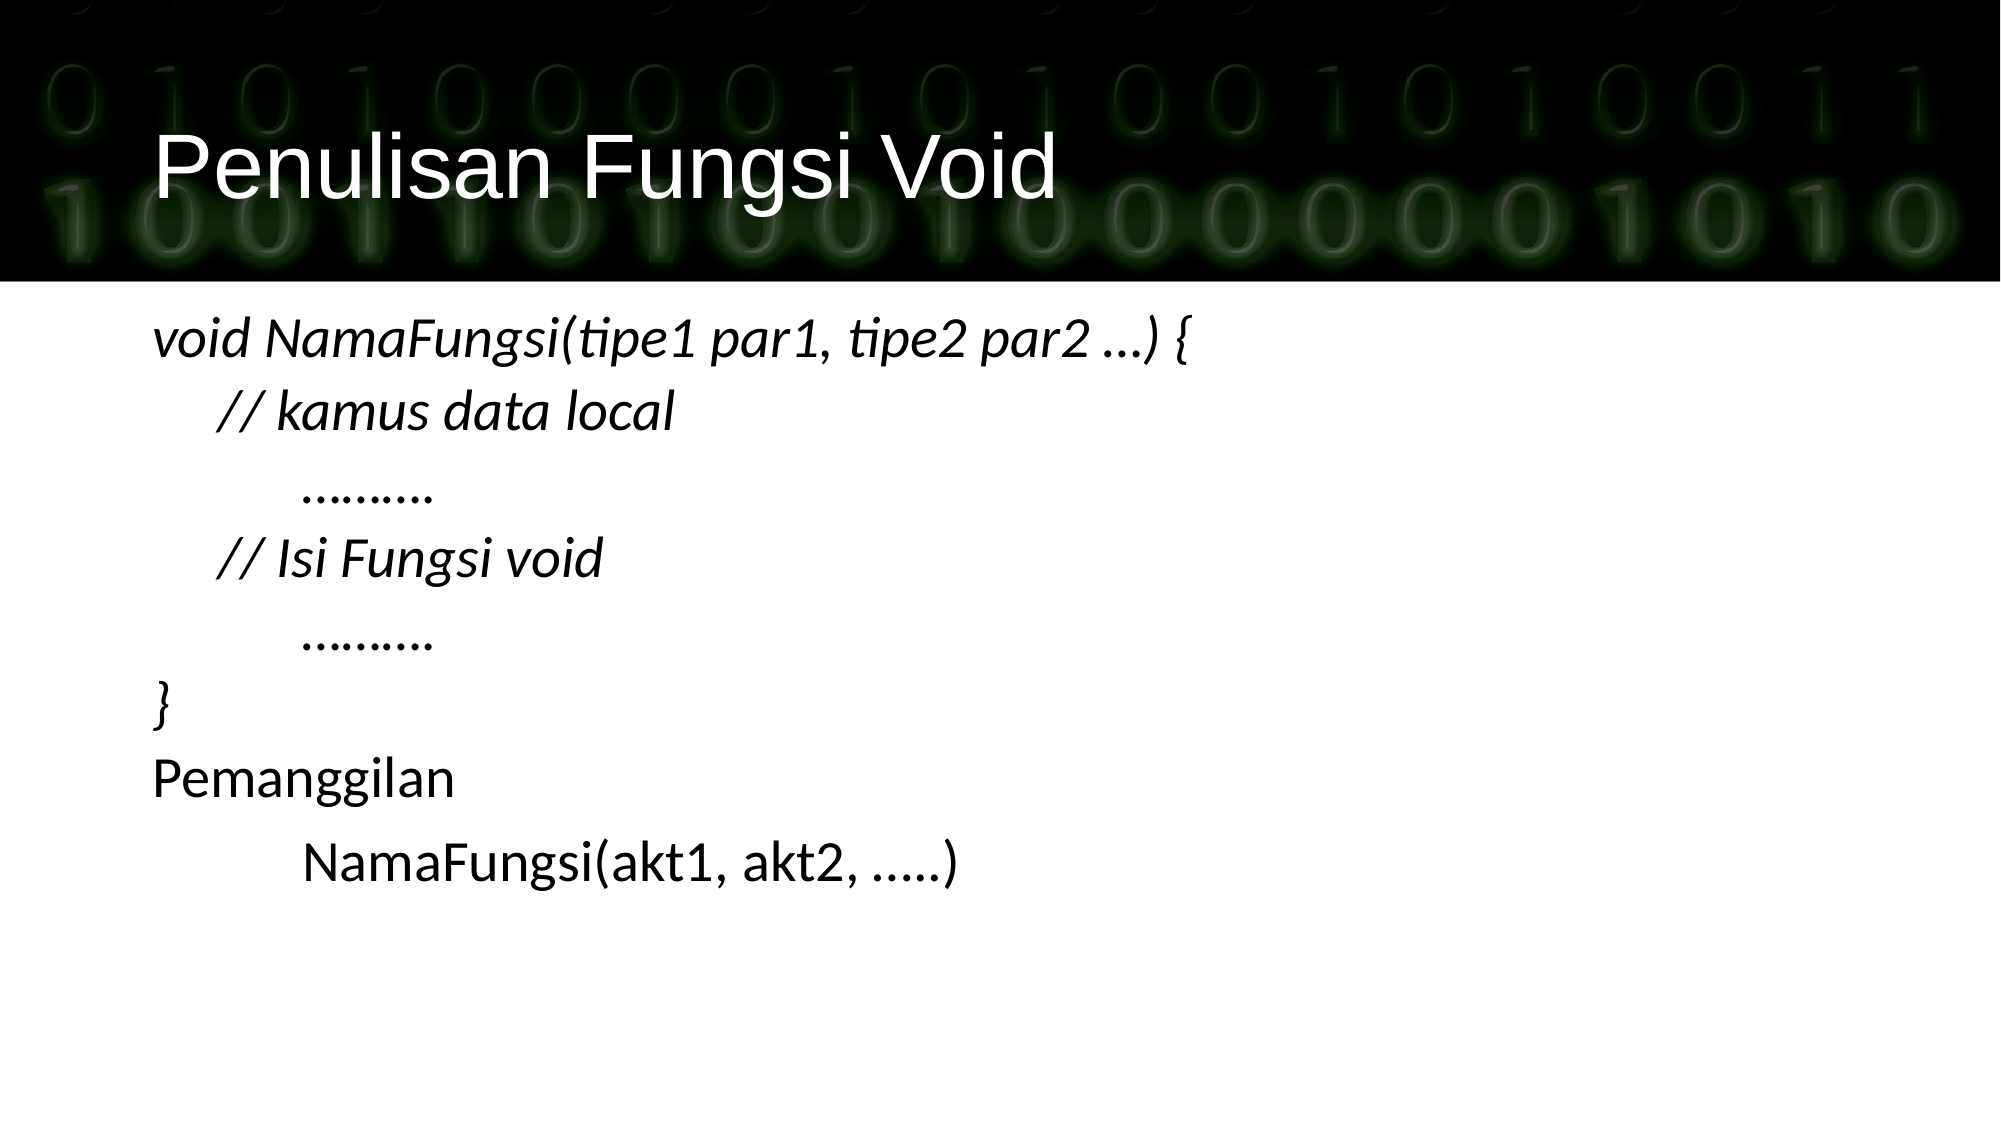

Penulisan Fungsi Void
void NamaFungsi(tipe1 par1, tipe2 par2 …) {
     // kamus data local
 	……….
     // Isi Fungsi void
 	……….
}
Pemanggilan
 	NamaFungsi(akt1, akt2, …..)